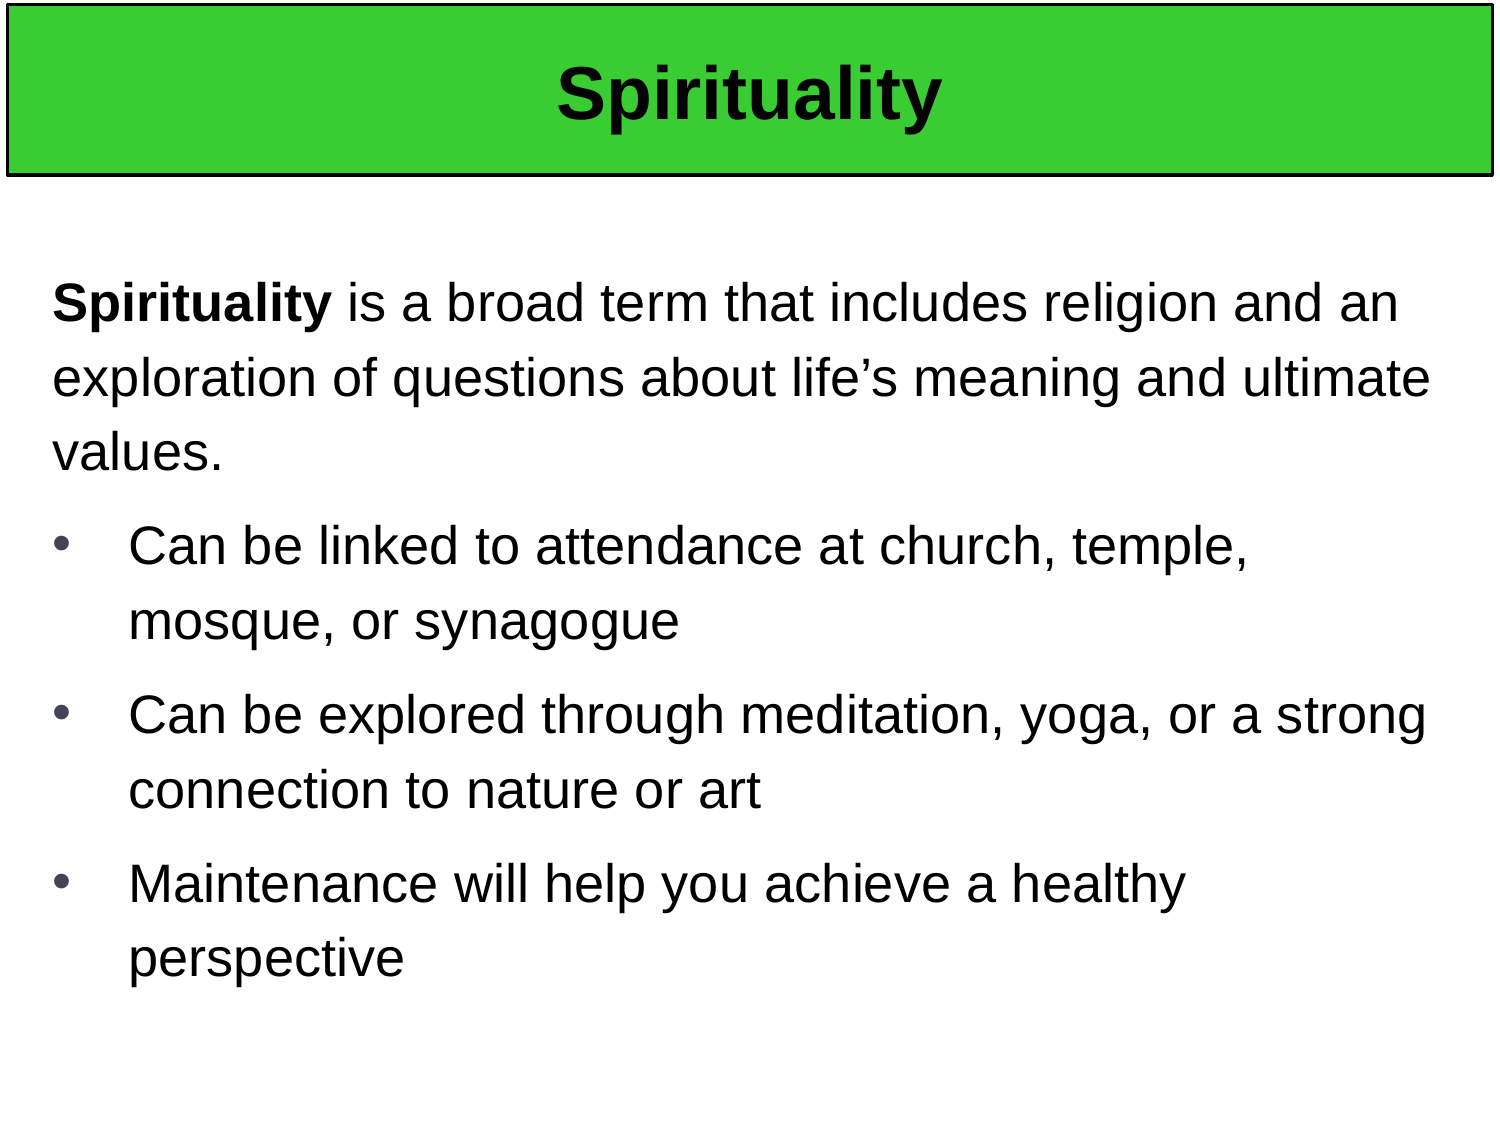

# Spirituality
Spirituality is a broad term that includes religion and an exploration of questions about life’s meaning and ultimate values.
Can be linked to attendance at church, temple, mosque, or synagogue
Can be explored through meditation, yoga, or a strong connection to nature or art
Maintenance will help you achieve a healthy perspective